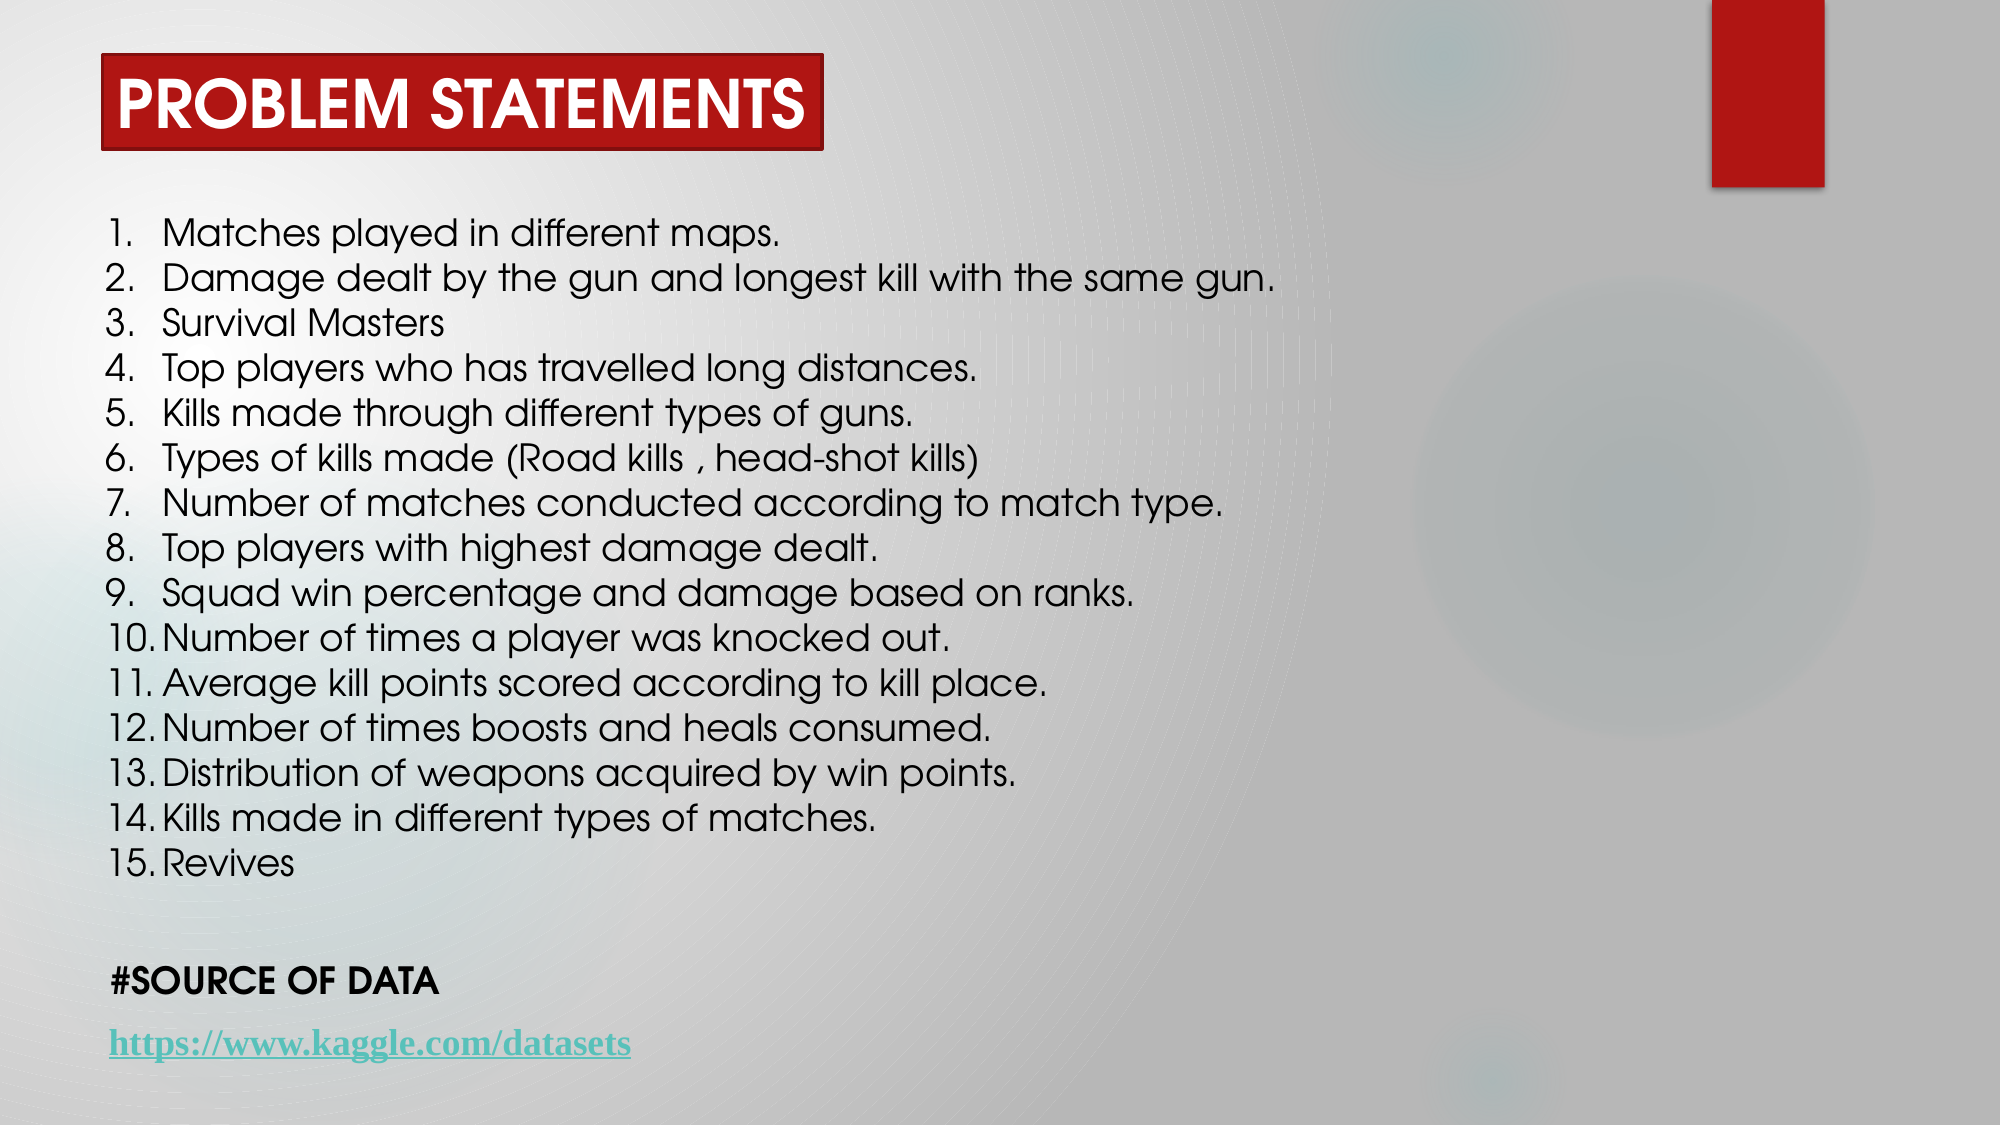

PROBLEM STATEMENTS
Matches played in different maps.
Damage dealt by the gun and longest kill with the same gun.
Survival Masters
Top players who has travelled long distances.
Kills made through different types of guns.
Types of kills made (Road kills , head-shot kills)
Number of matches conducted according to match type.
Top players with highest damage dealt.
Squad win percentage and damage based on ranks.
Number of times a player was knocked out.
Average kill points scored according to kill place.
Number of times boosts and heals consumed.
Distribution of weapons acquired by win points.
Kills made in different types of matches.
Revives
#SOURCE OF DATA
https://www.kaggle.com/datasets